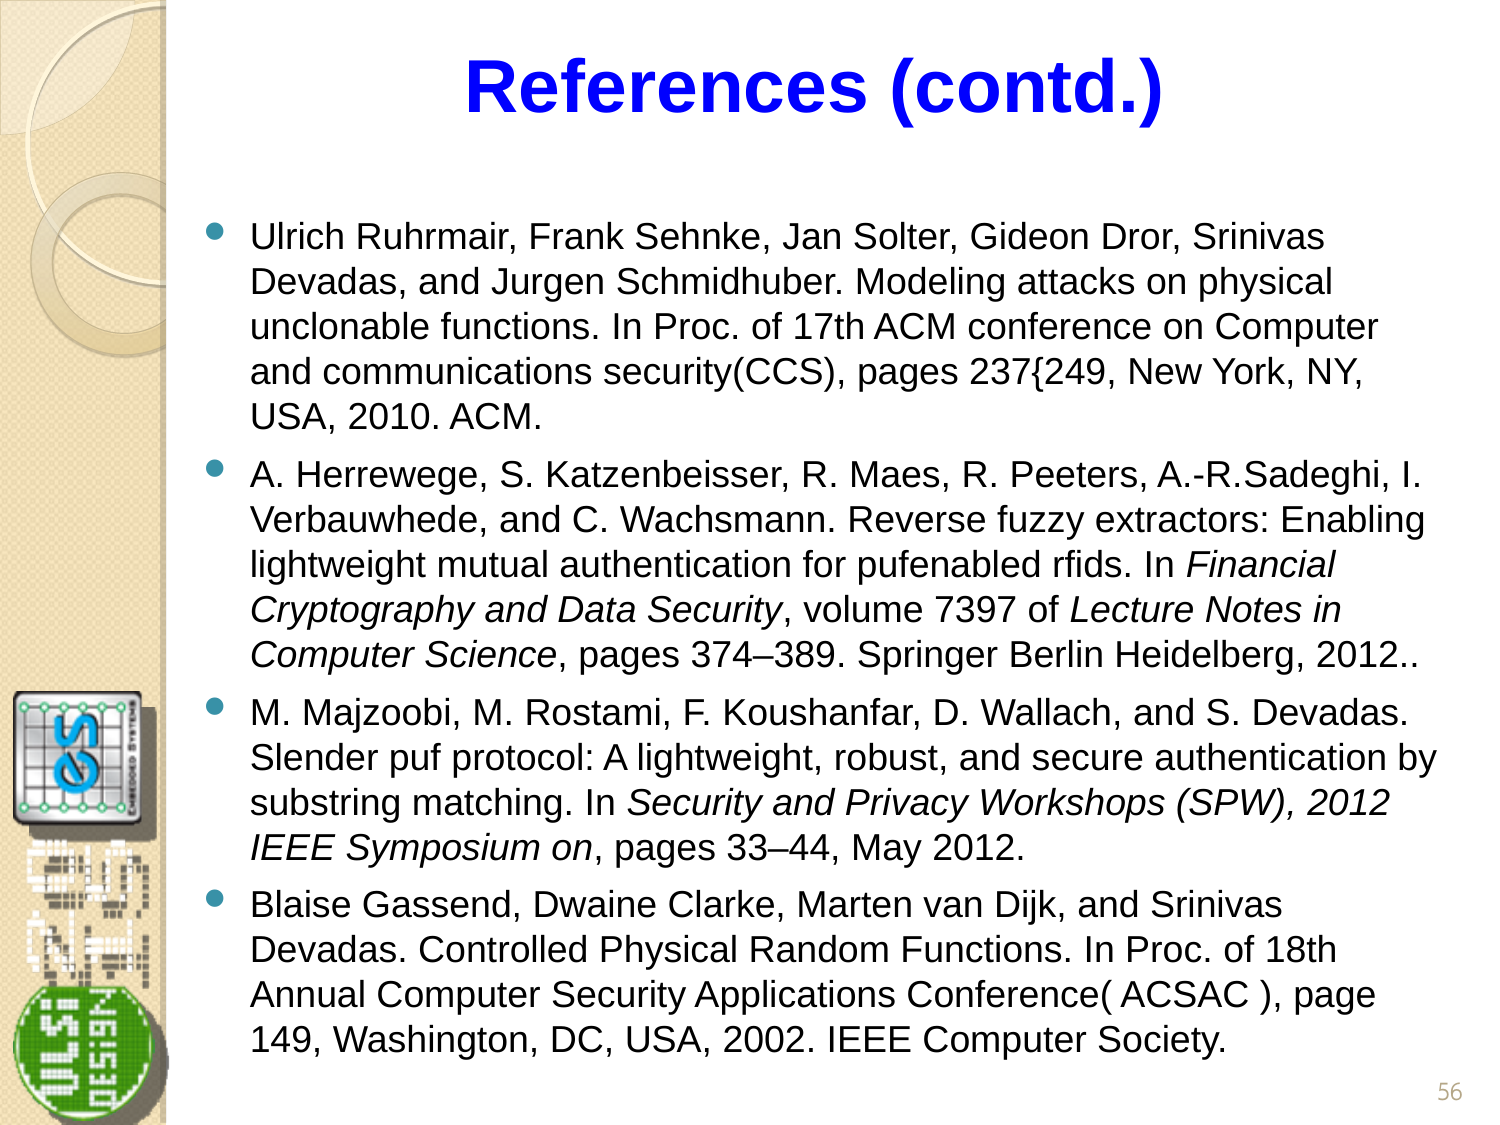

# References (contd.)
Ulrich Ruhrmair, Frank Sehnke, Jan Solter, Gideon Dror, Srinivas Devadas, and Jurgen Schmidhuber. Modeling attacks on physical unclonable functions. In Proc. of 17th ACM conference on Computer and communications security(CCS), pages 237{249, New York, NY, USA, 2010. ACM.
A. Herrewege, S. Katzenbeisser, R. Maes, R. Peeters, A.-R.Sadeghi, I. Verbauwhede, and C. Wachsmann. Reverse fuzzy extractors: Enabling lightweight mutual authentication for pufenabled rfids. In Financial Cryptography and Data Security, volume 7397 of Lecture Notes in Computer Science, pages 374–389. Springer Berlin Heidelberg, 2012..
M. Majzoobi, M. Rostami, F. Koushanfar, D. Wallach, and S. Devadas. Slender puf protocol: A lightweight, robust, and secure authentication by substring matching. In Security and Privacy Workshops (SPW), 2012 IEEE Symposium on, pages 33–44, May 2012.
Blaise Gassend, Dwaine Clarke, Marten van Dijk, and Srinivas Devadas. Controlled Physical Random Functions. In Proc. of 18th Annual Computer Security Applications Conference( ACSAC ), page 149, Washington, DC, USA, 2002. IEEE Computer Society.
56